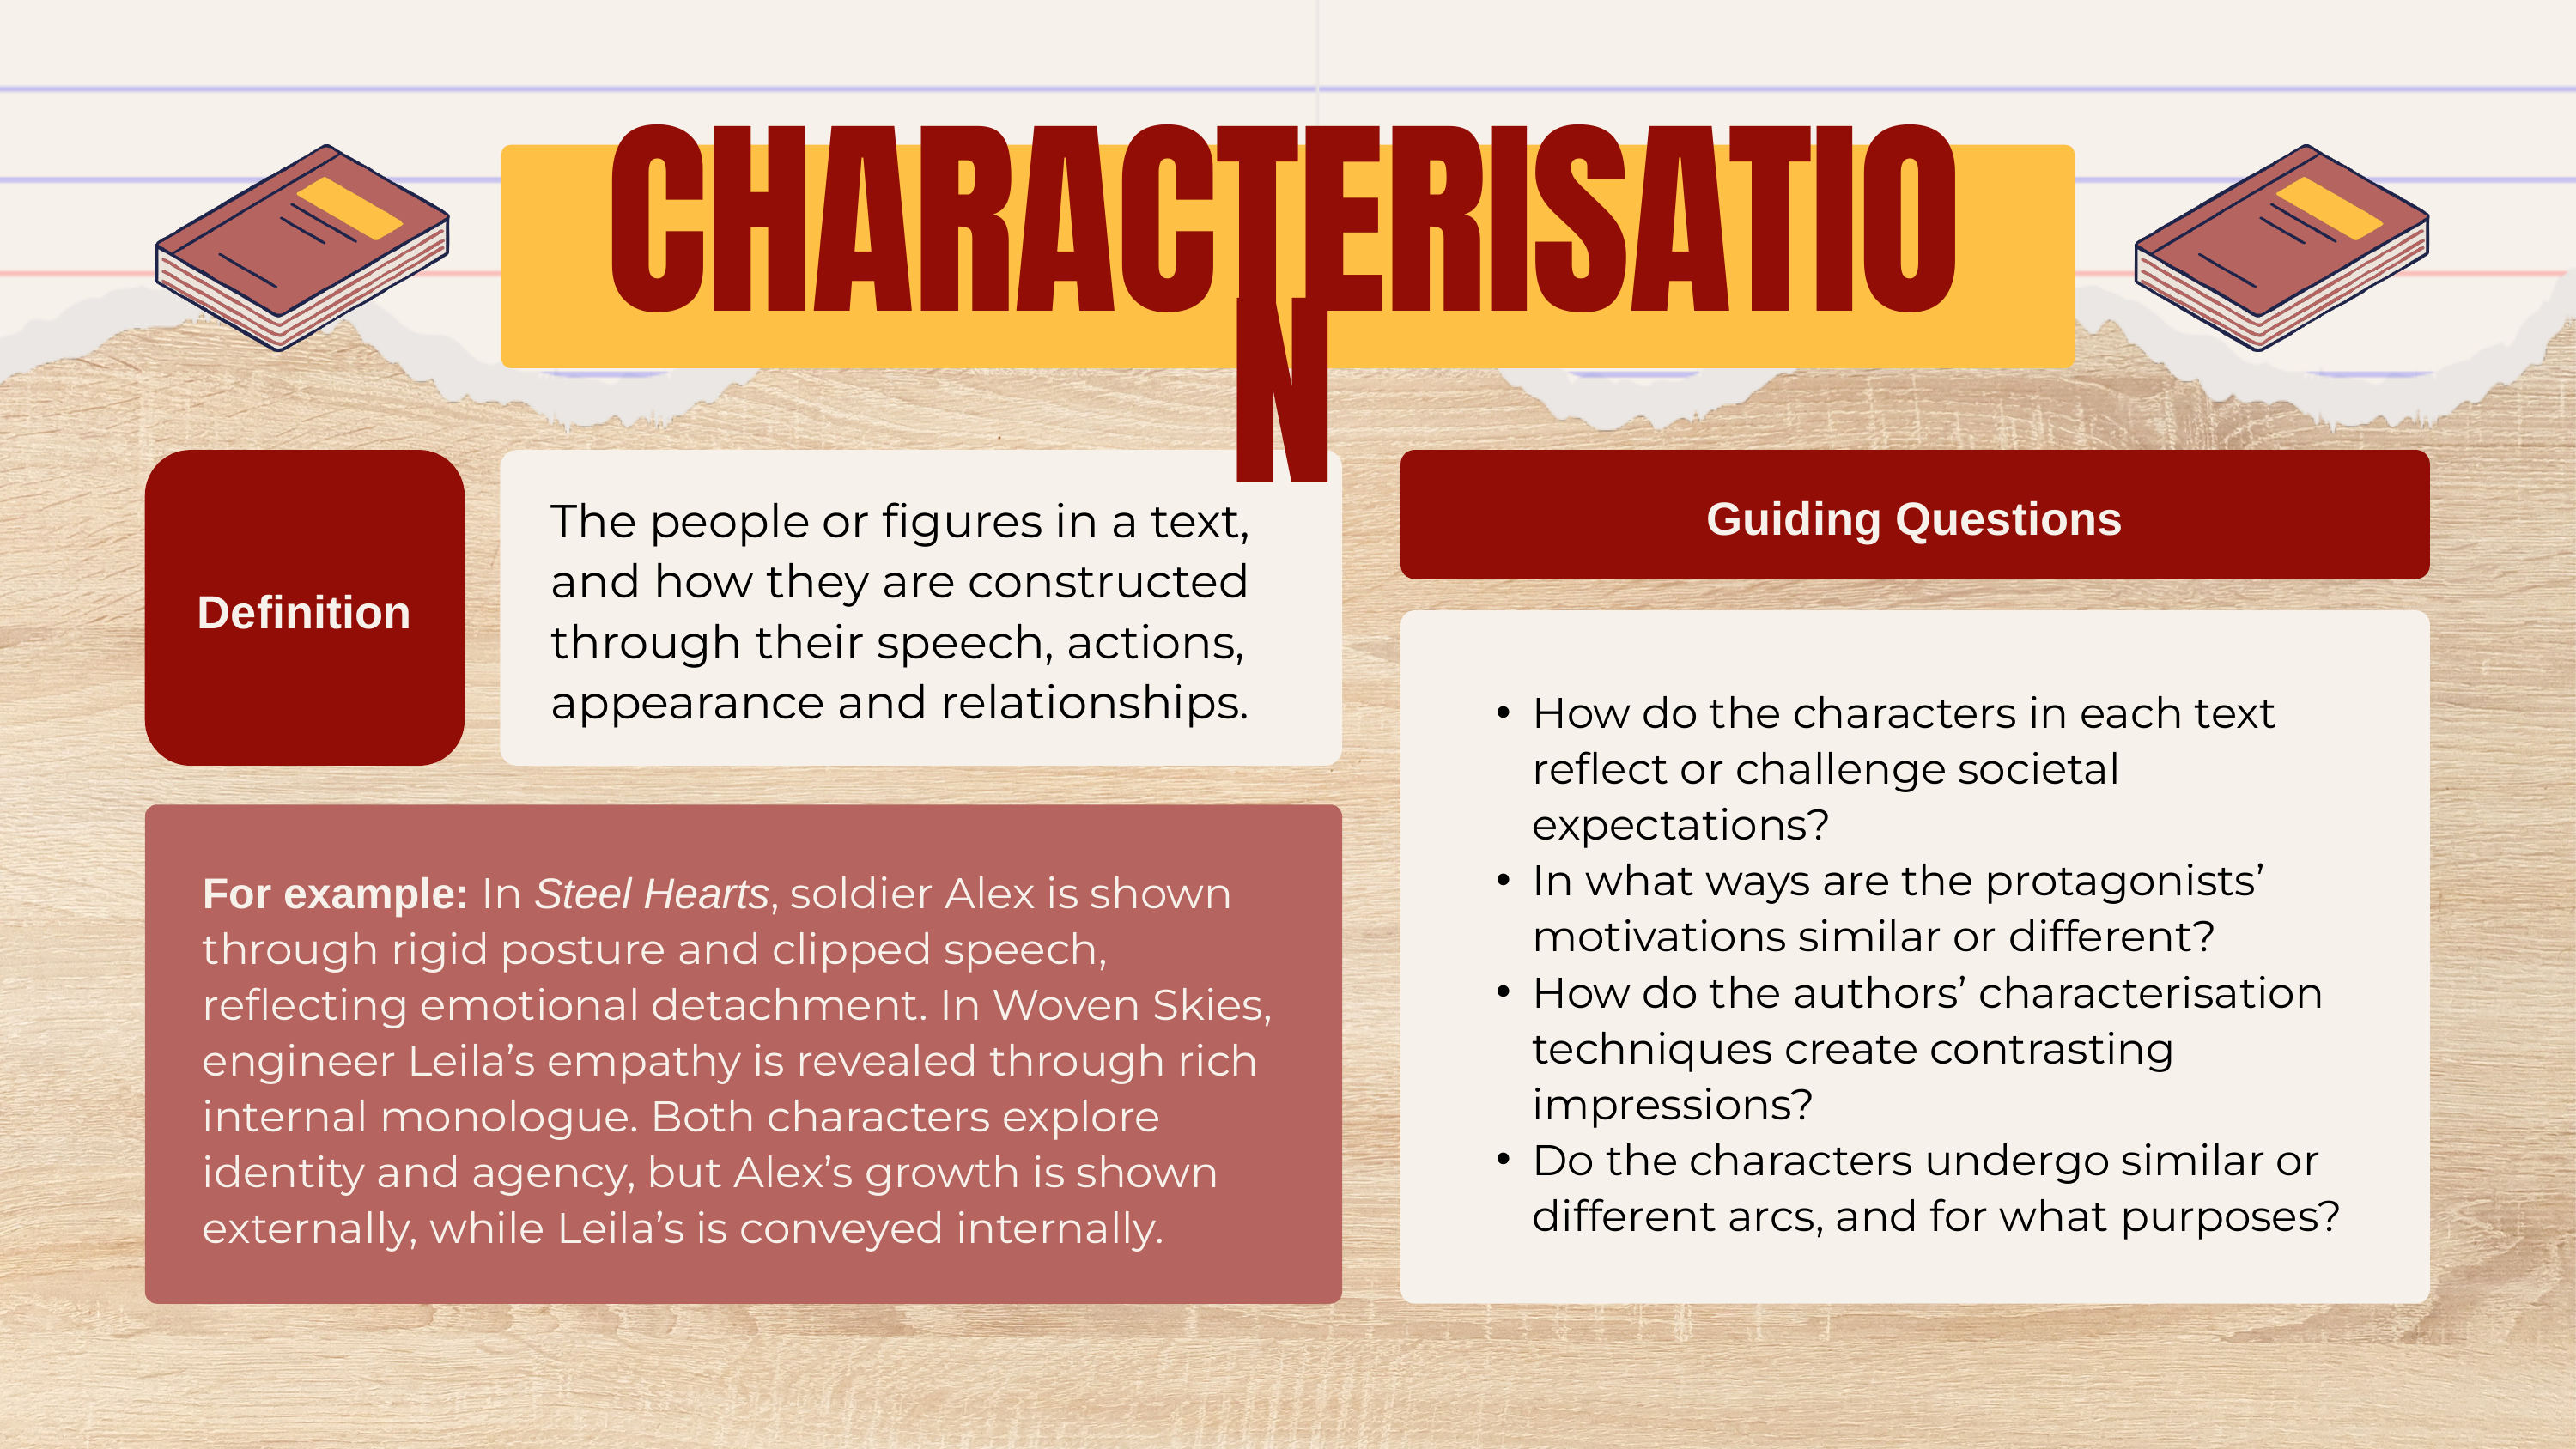

CHARACTERISATION

Guiding Questions
The people or figures in a text, and how they are constructed through their speech, actions, appearance and relationships.
Definition

How do the characters in each text reflect or challenge societal expectations?
In what ways are the protagonists’ motivations similar or different?
How do the authors’ characterisation techniques create contrasting impressions?
Do the characters undergo similar or different arcs, and for what purposes?

For example: In Steel Hearts, soldier Alex is shown through rigid posture and clipped speech, reflecting emotional detachment. In Woven Skies, engineer Leila’s empathy is revealed through rich internal monologue. Both characters explore identity and agency, but Alex’s growth is shown externally, while Leila’s is conveyed internally.